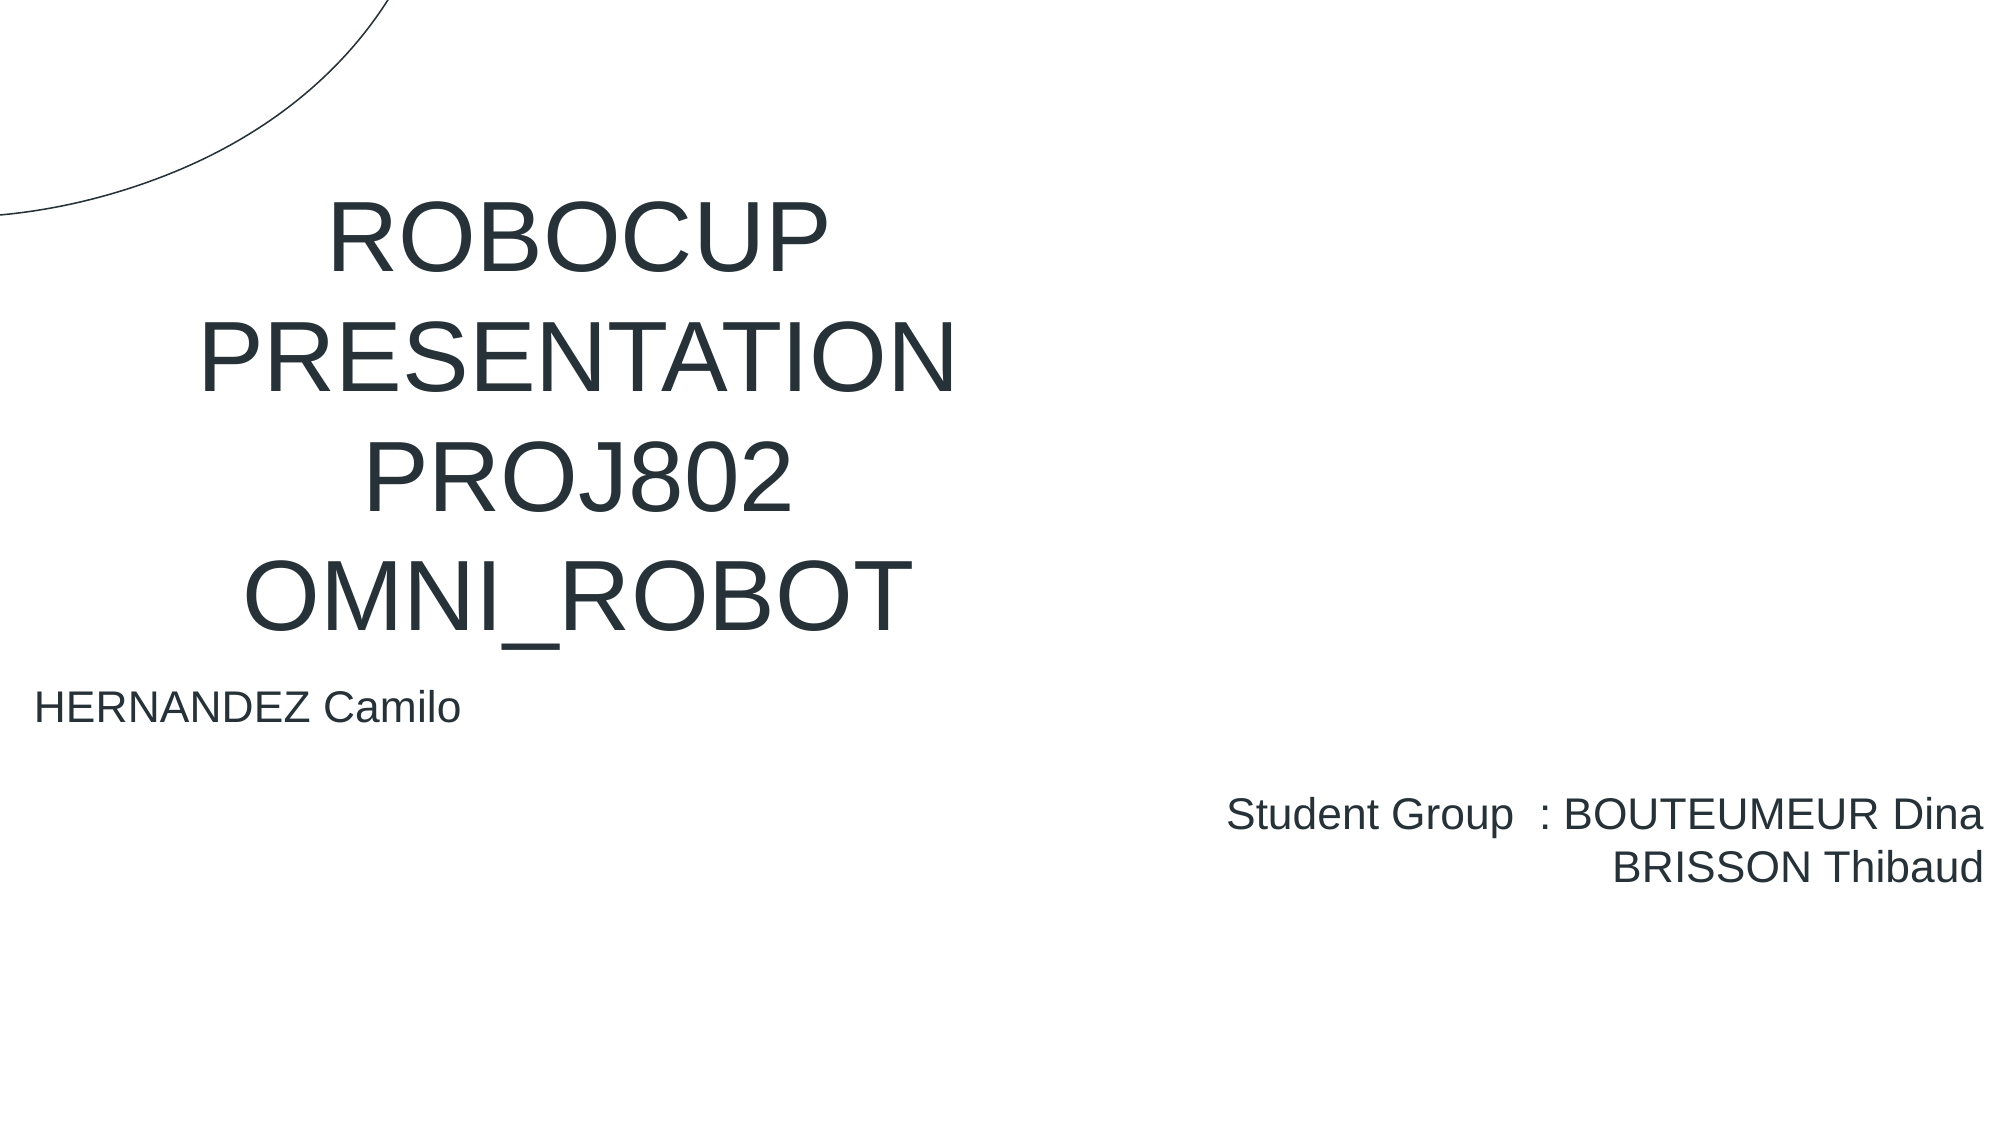

# ROBOCUP PRESENTATION PROJ802 OMNI_ROBOT
HERNANDEZ Camilo

Student Group  : BOUTEUMEUR Dina
BRISSON Thibaud